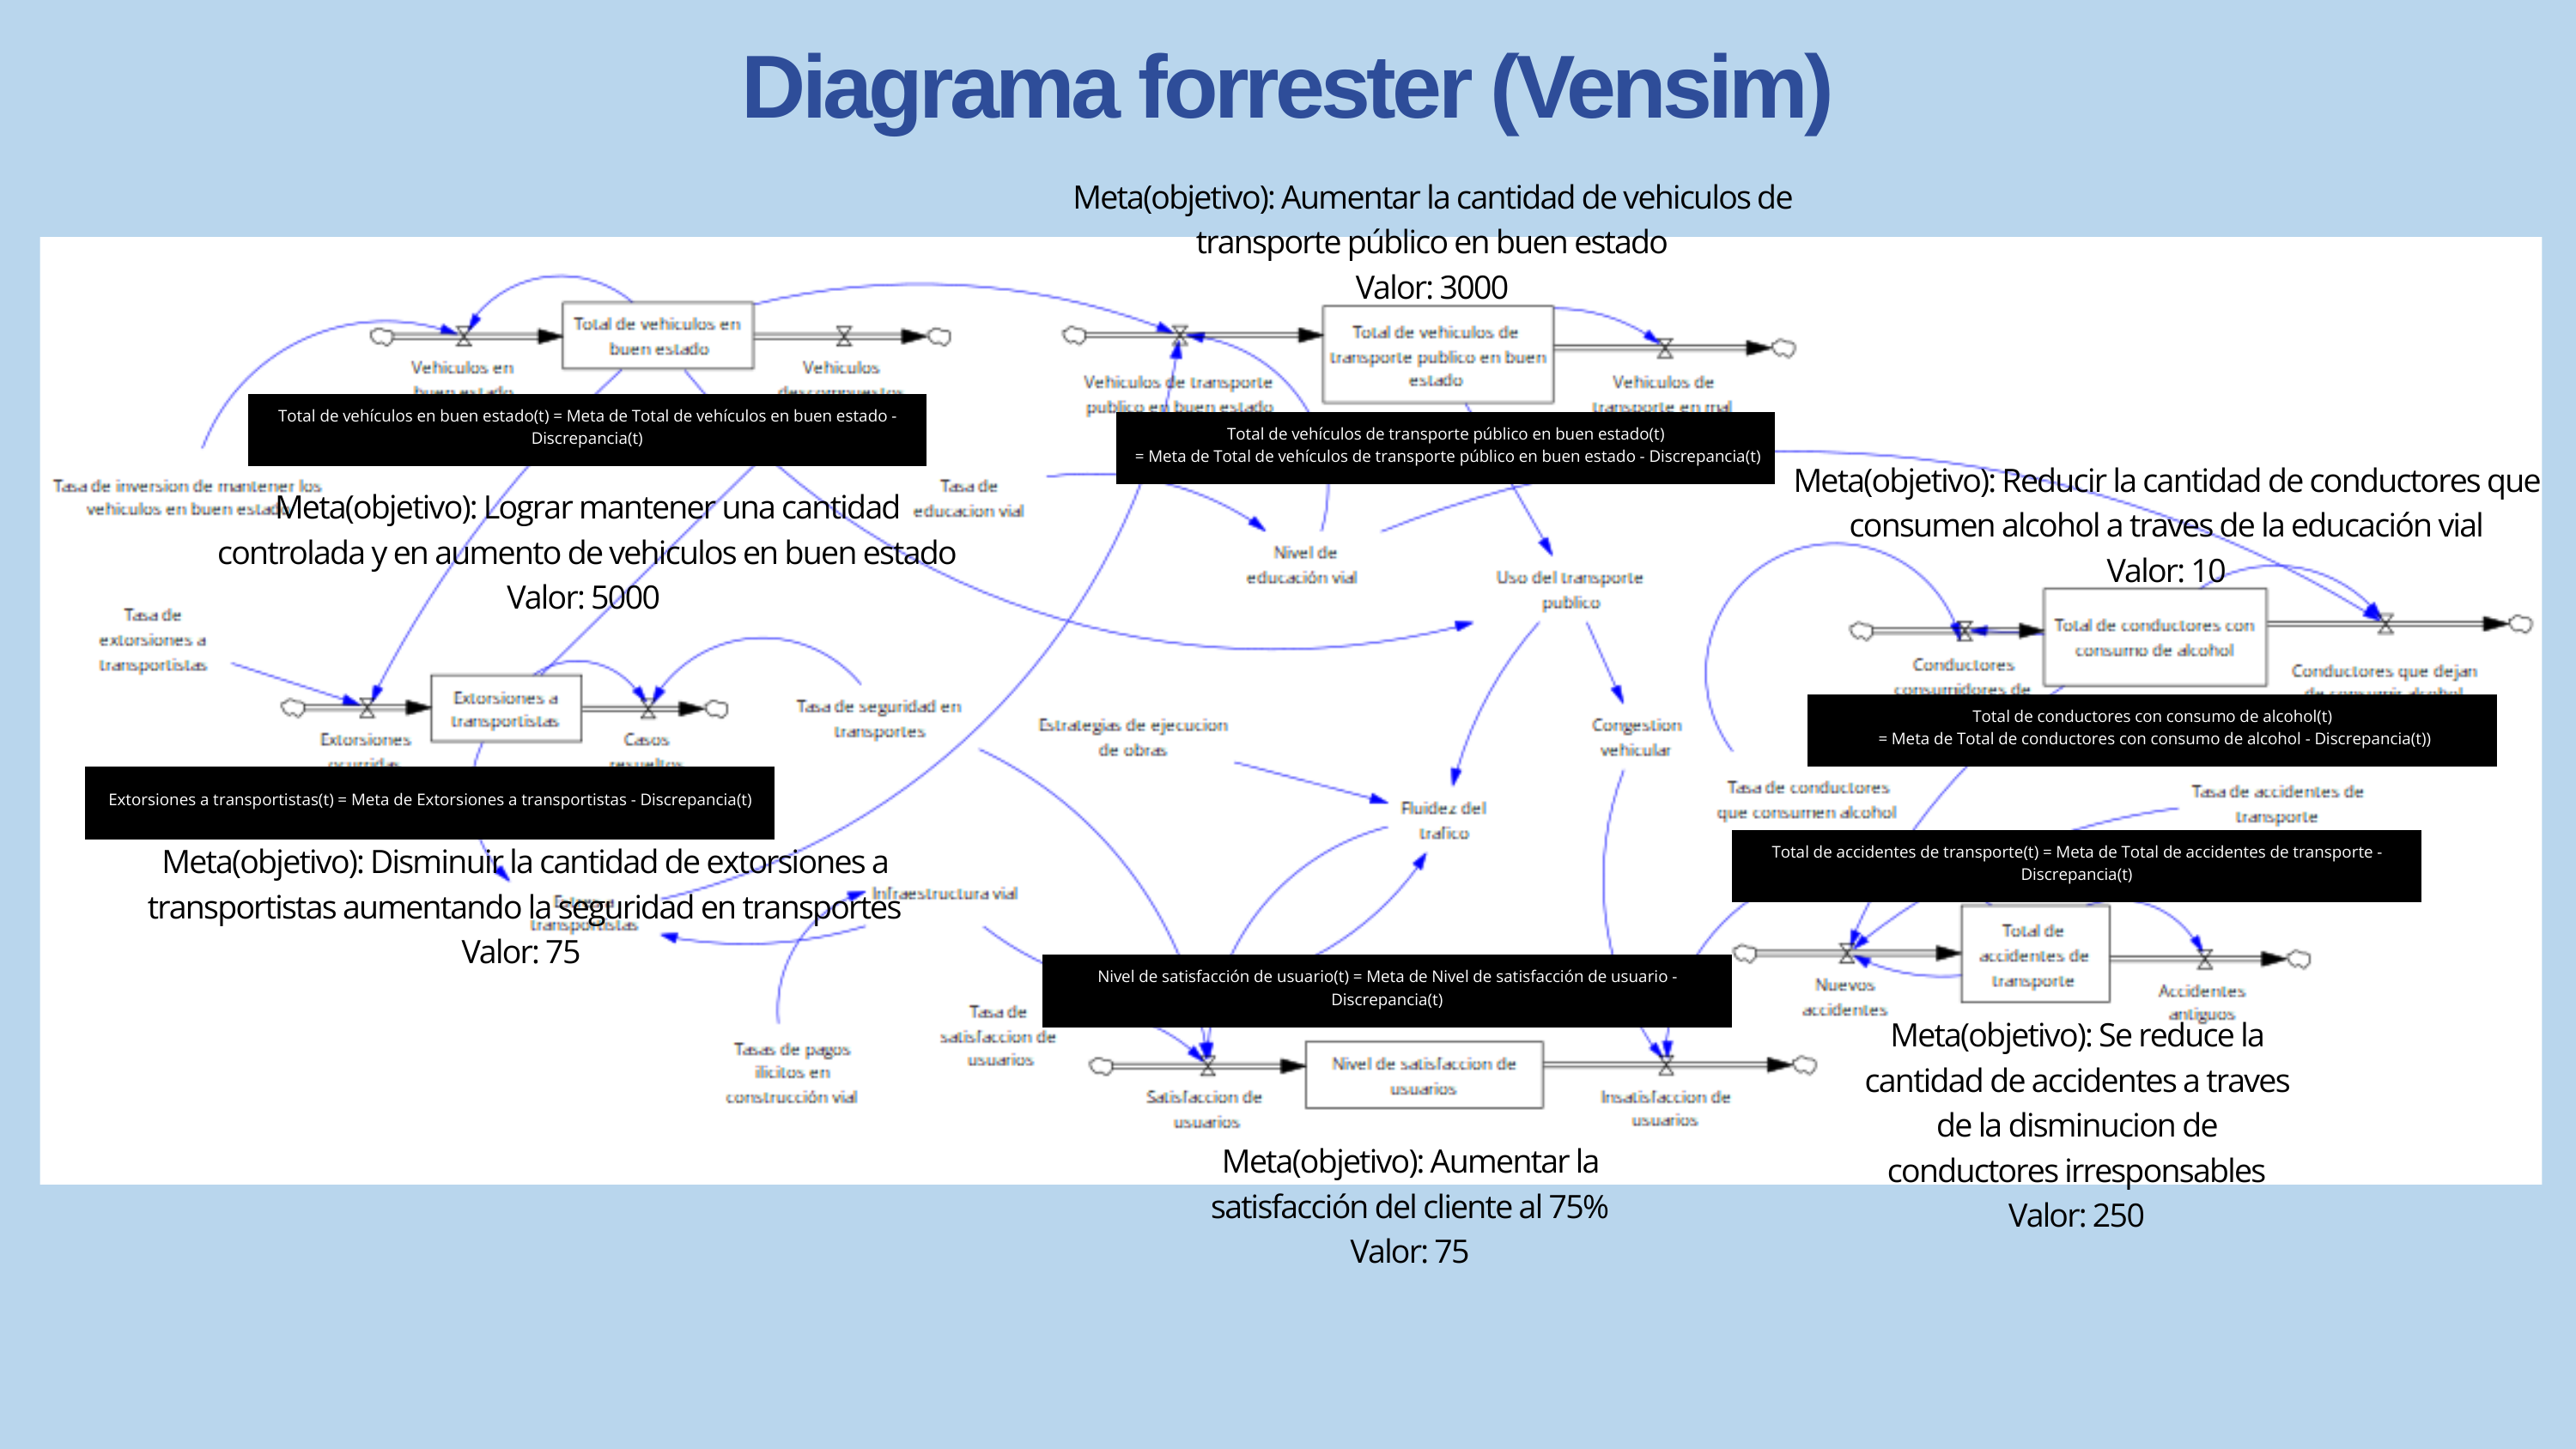

Diagrama forrester (Vensim)
Meta(objetivo): Aumentar la cantidad de vehiculos de transporte público en buen estado
Valor: 3000

Total de vehículos en buen estado(t) = Meta de Total de vehículos en buen estado - Discrepancia(t)

Total de vehículos de transporte público en buen estado(t)
 = Meta de Total de vehículos de transporte público en buen estado - Discrepancia(t)
Meta(objetivo): Reducir la cantidad de conductores que consumen alcohol a traves de la educación vial
Valor: 10
Meta(objetivo): Lograr mantener una cantidad controlada y en aumento de vehiculos en buen estado
Valor: 5000

Total de conductores con consumo de alcohol(t)
 = Meta de Total de conductores con consumo de alcohol - Discrepancia(t))

Extorsiones a transportistas(t) = Meta de Extorsiones a transportistas - Discrepancia(t)

Total de accidentes de transporte(t) = Meta de Total de accidentes de transporte - Discrepancia(t)
Meta(objetivo): Disminuir la cantidad de extorsiones a transportistas aumentando la seguridad en transportes
Valor: 75

Nivel de satisfacción de usuario(t) = Meta de Nivel de satisfacción de usuario - Discrepancia(t)
Meta(objetivo): Se reduce la cantidad de accidentes a traves de la disminucion de conductores irresponsables
Valor: 250
Meta(objetivo): Aumentar la satisfacción del cliente al 75%
Valor: 75